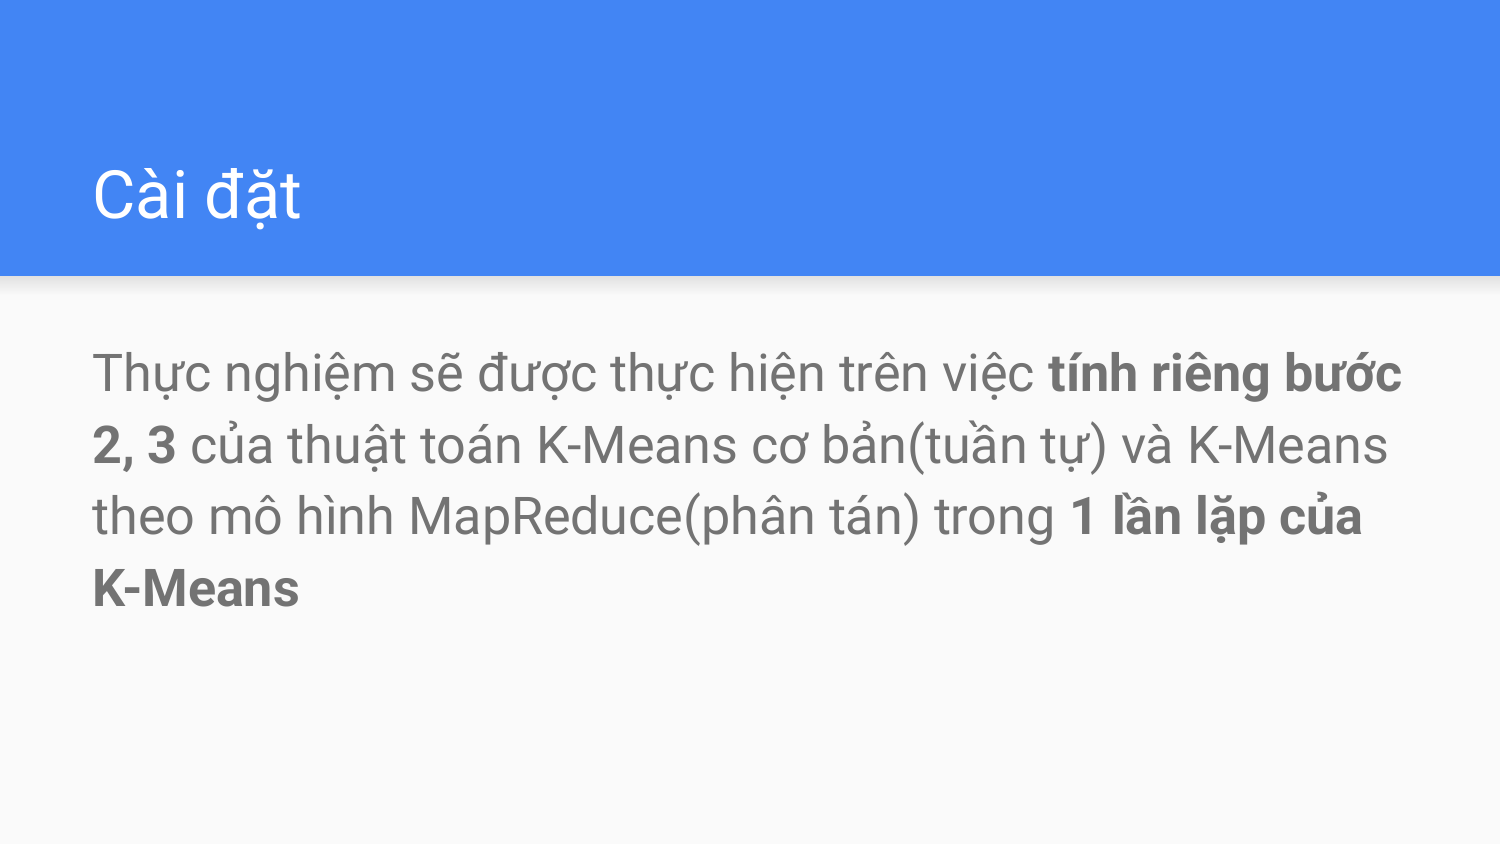

# Cài đặt
Thực nghiệm sẽ được thực hiện trên việc tính riêng bước 2, 3 của thuật toán K-Means cơ bản(tuần tự) và K-Means theo mô hình MapReduce(phân tán) trong 1 lần lặp của K-Means